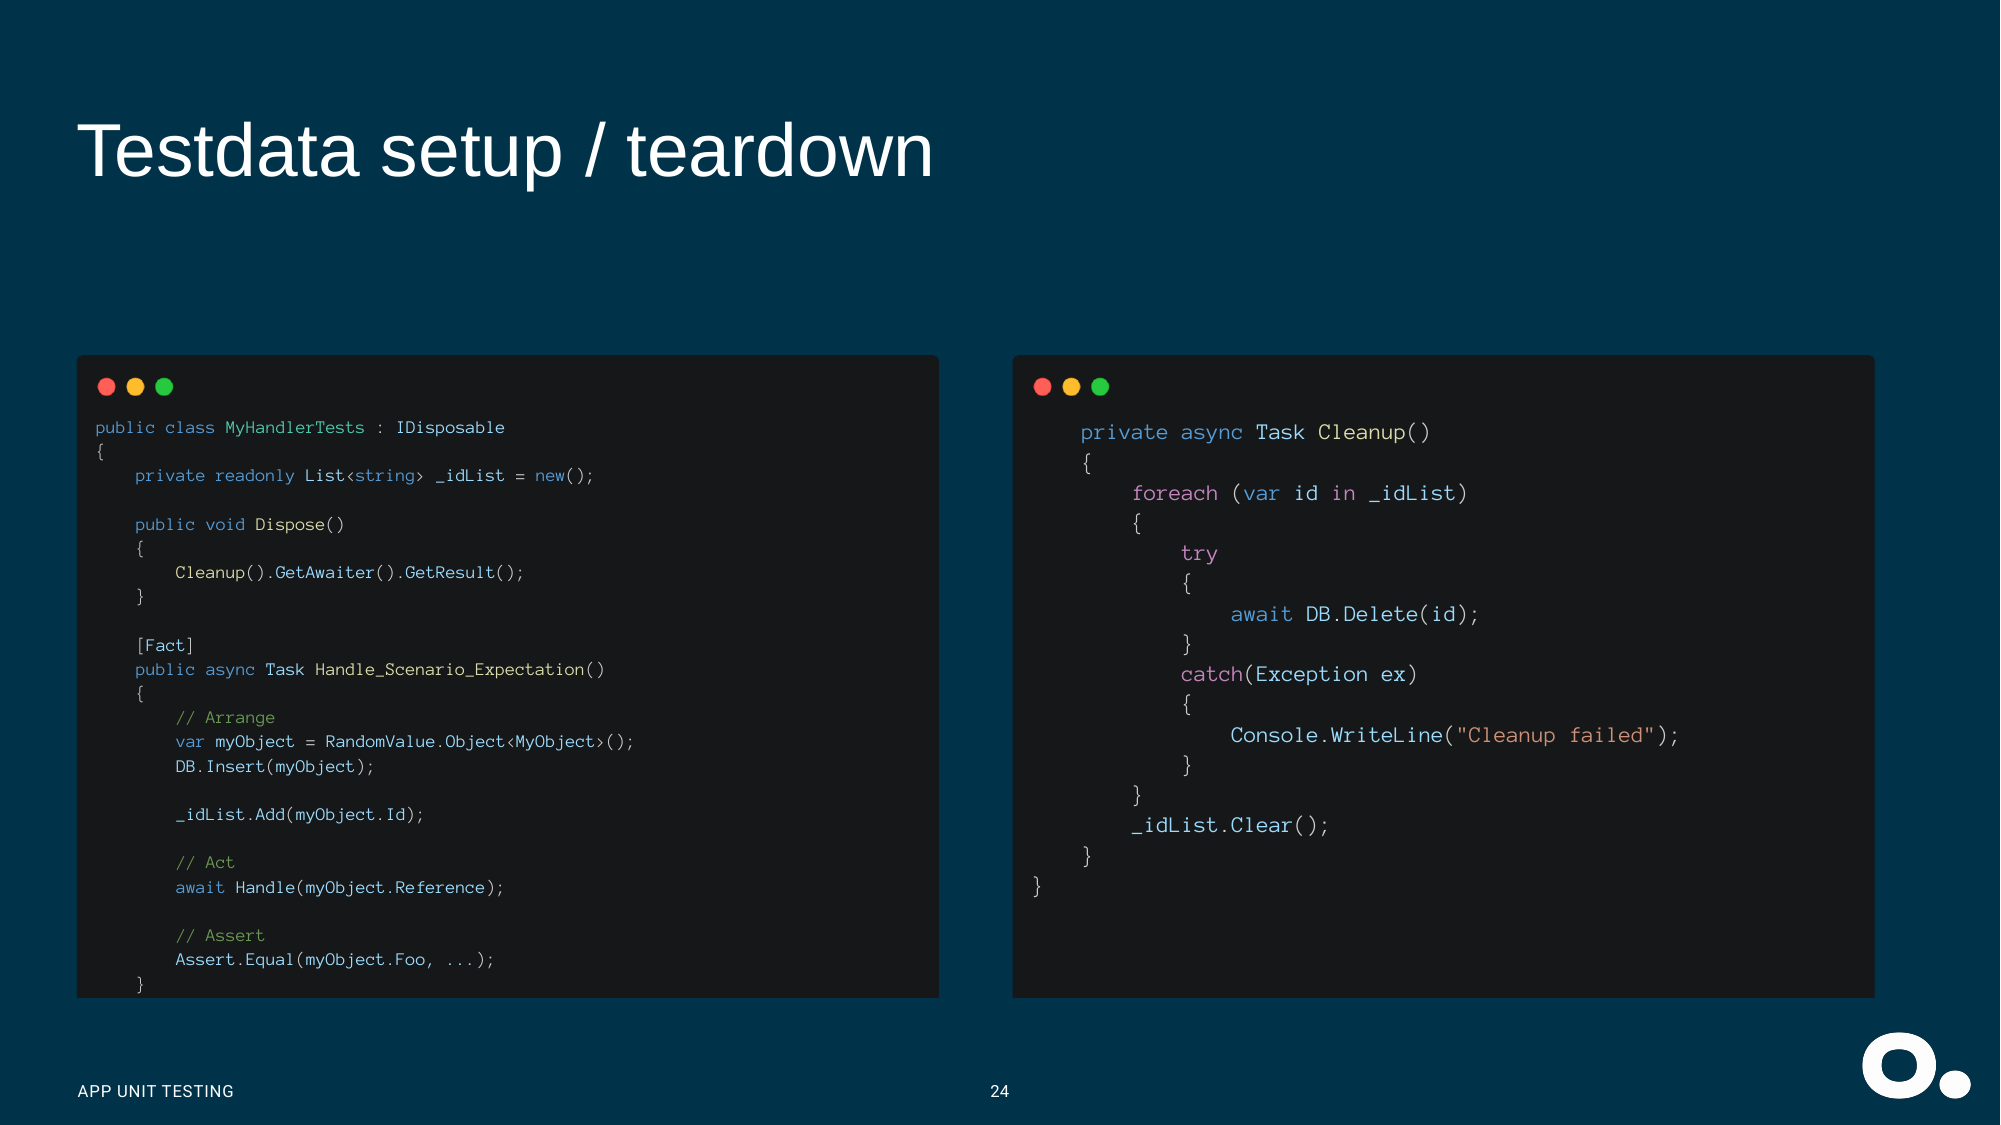

# Testdata setup / teardown
public class MyHandlerTests : IDisposable
{
    private readonly List<string> _idList = new();

    public void Dispose()
    {
        Cleanup().GetAwaiter().GetResult();
    }
    [Fact]
    public async Task Handle_Scenario_Expectation()
    {
        // Arrange
        var myObject = RandomValue.Object<MyObject>();
        DB.Insert(myObject);

        _idList.Add(myObject.Id);
        // Act
        await Handle(myObject.Reference);
        // Assert
        Assert.Equal(myObject.Foo, ...);
    }
    private async Task Cleanup()
    {
        foreach (var id in _idList)
        {
            try
            {
                await DB.Delete(id);
            }
            catch(Exception ex)
            {
                Console.WriteLine("Cleanup failed");
            }
        }
        _idList.Clear();
    }
}

APP Unit testing
24